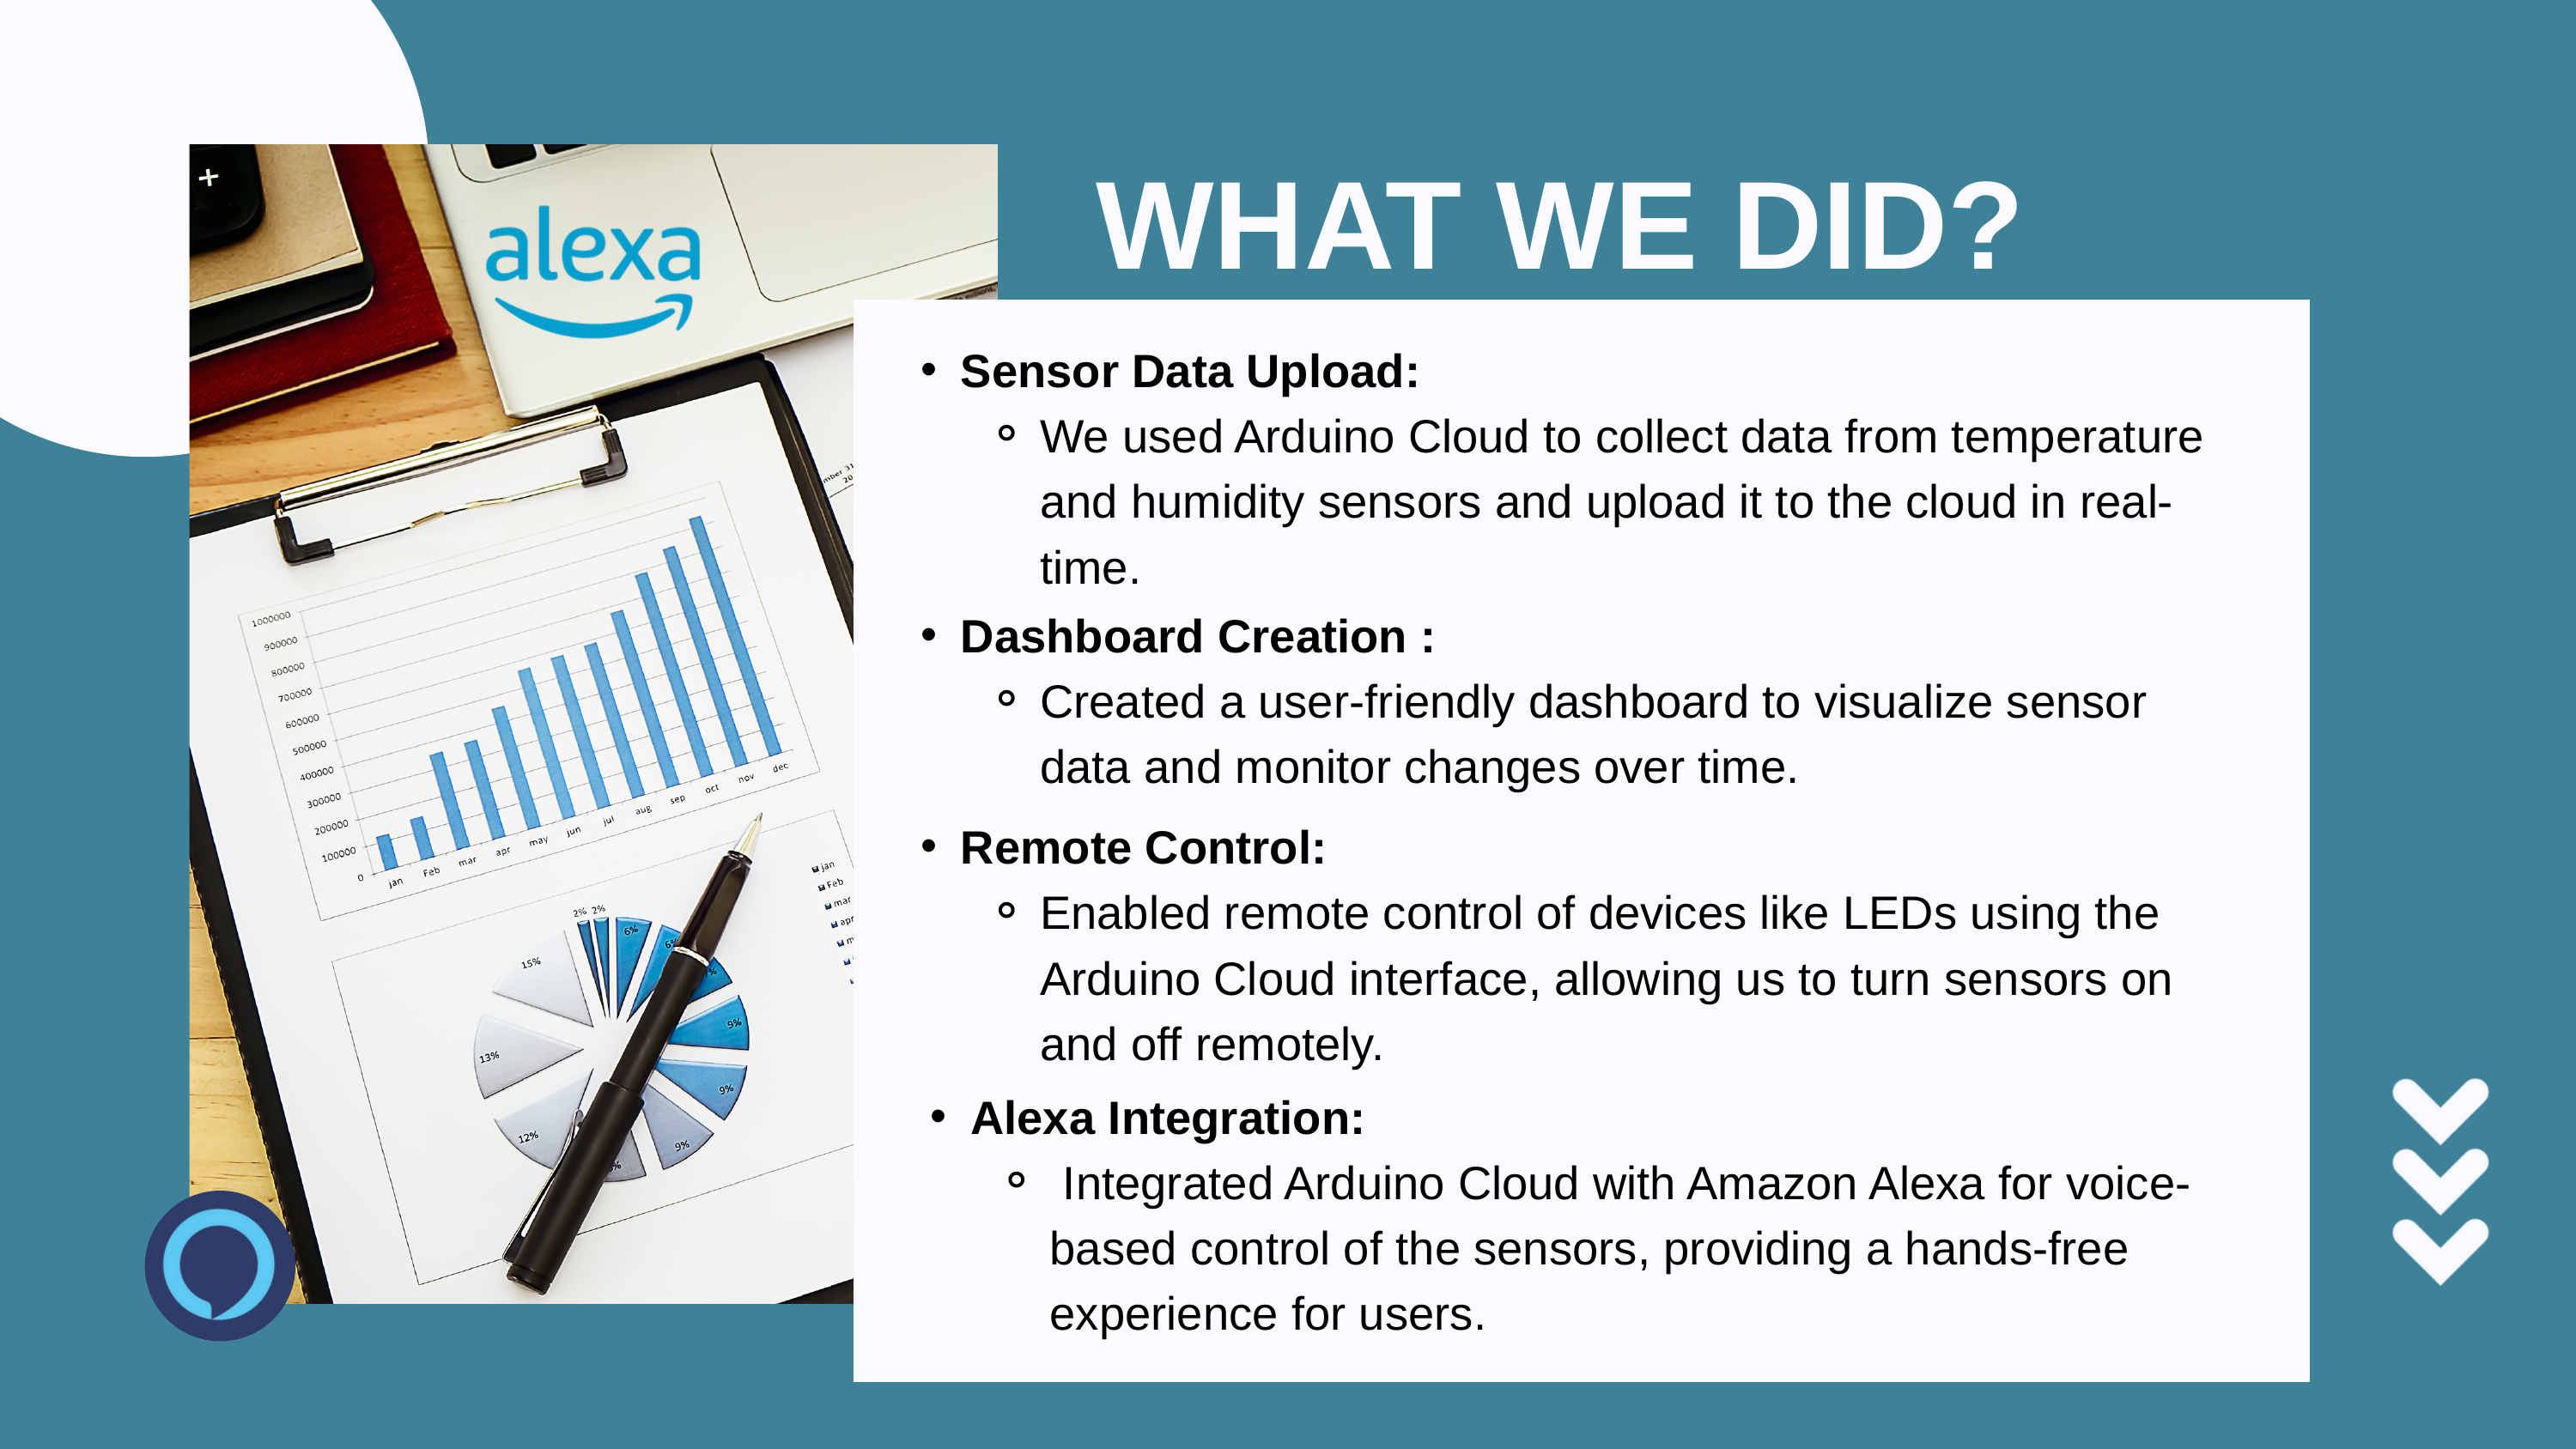

WHAT WE DID?

Sensor Data Upload:
We used Arduino Cloud to collect data from temperature and humidity sensors and upload it to the cloud in real-time.

Dashboard Creation :
Created a user-friendly dashboard to visualize sensor data and monitor changes over time.
Remote Control:
Enabled remote control of devices like LEDs using the Arduino Cloud interface, allowing us to turn sensors on and off remotely.

Alexa Integration:
 Integrated Arduino Cloud with Amazon Alexa for voice-based control of the sensors, providing a hands-free experience for users.